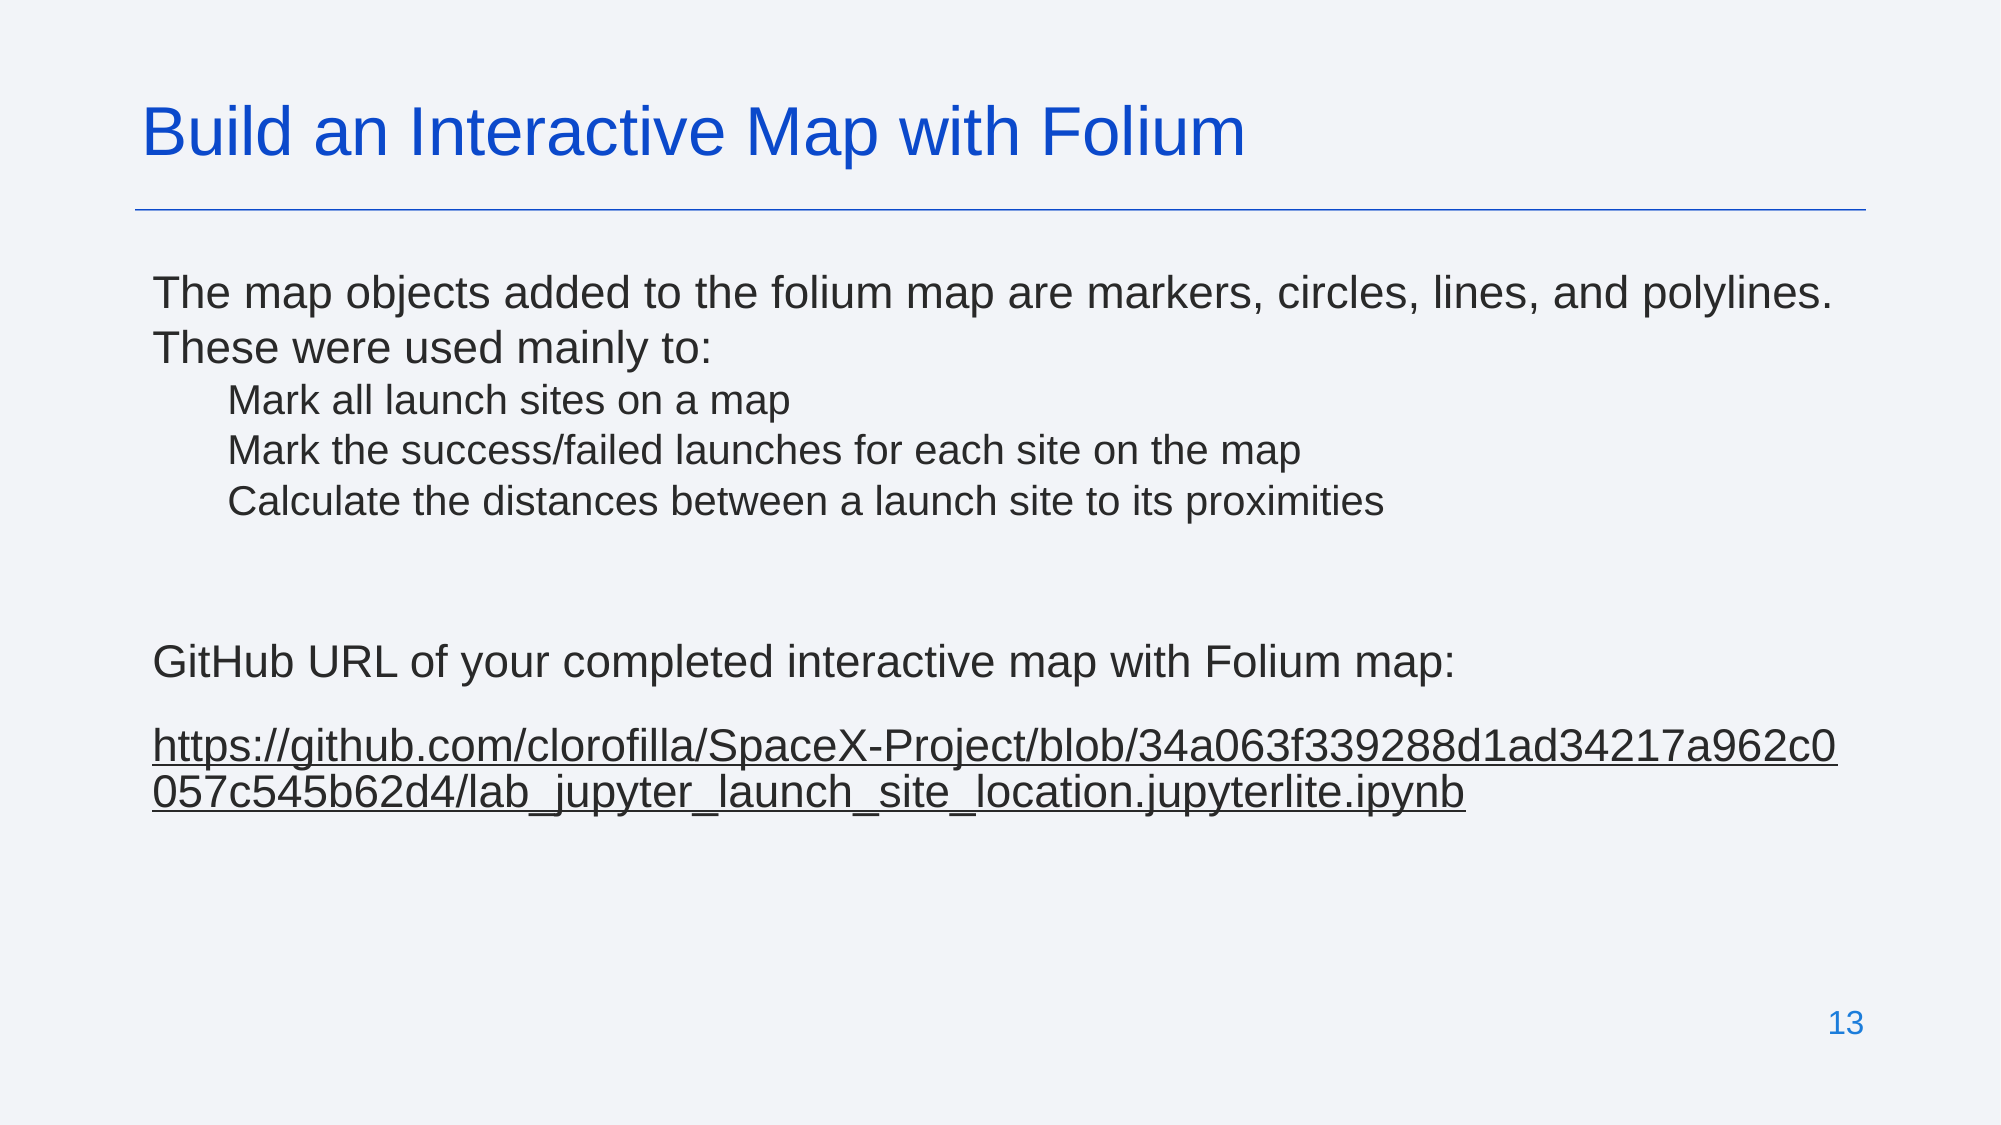

Build an Interactive Map with Folium
The map objects added to the folium map are markers, circles, lines, and polylines.
These were used mainly to:
Mark all launch sites on a map
Mark the success/failed launches for each site on the map
Calculate the distances between a launch site to its proximities

GitHub URL of your completed interactive map with Folium map:
https://github.com/clorofilla/SpaceX-Project/blob/34a063f339288d1ad34217a962c0057c545b62d4/lab_jupyter_launch_site_location.jupyterlite.ipynb

13